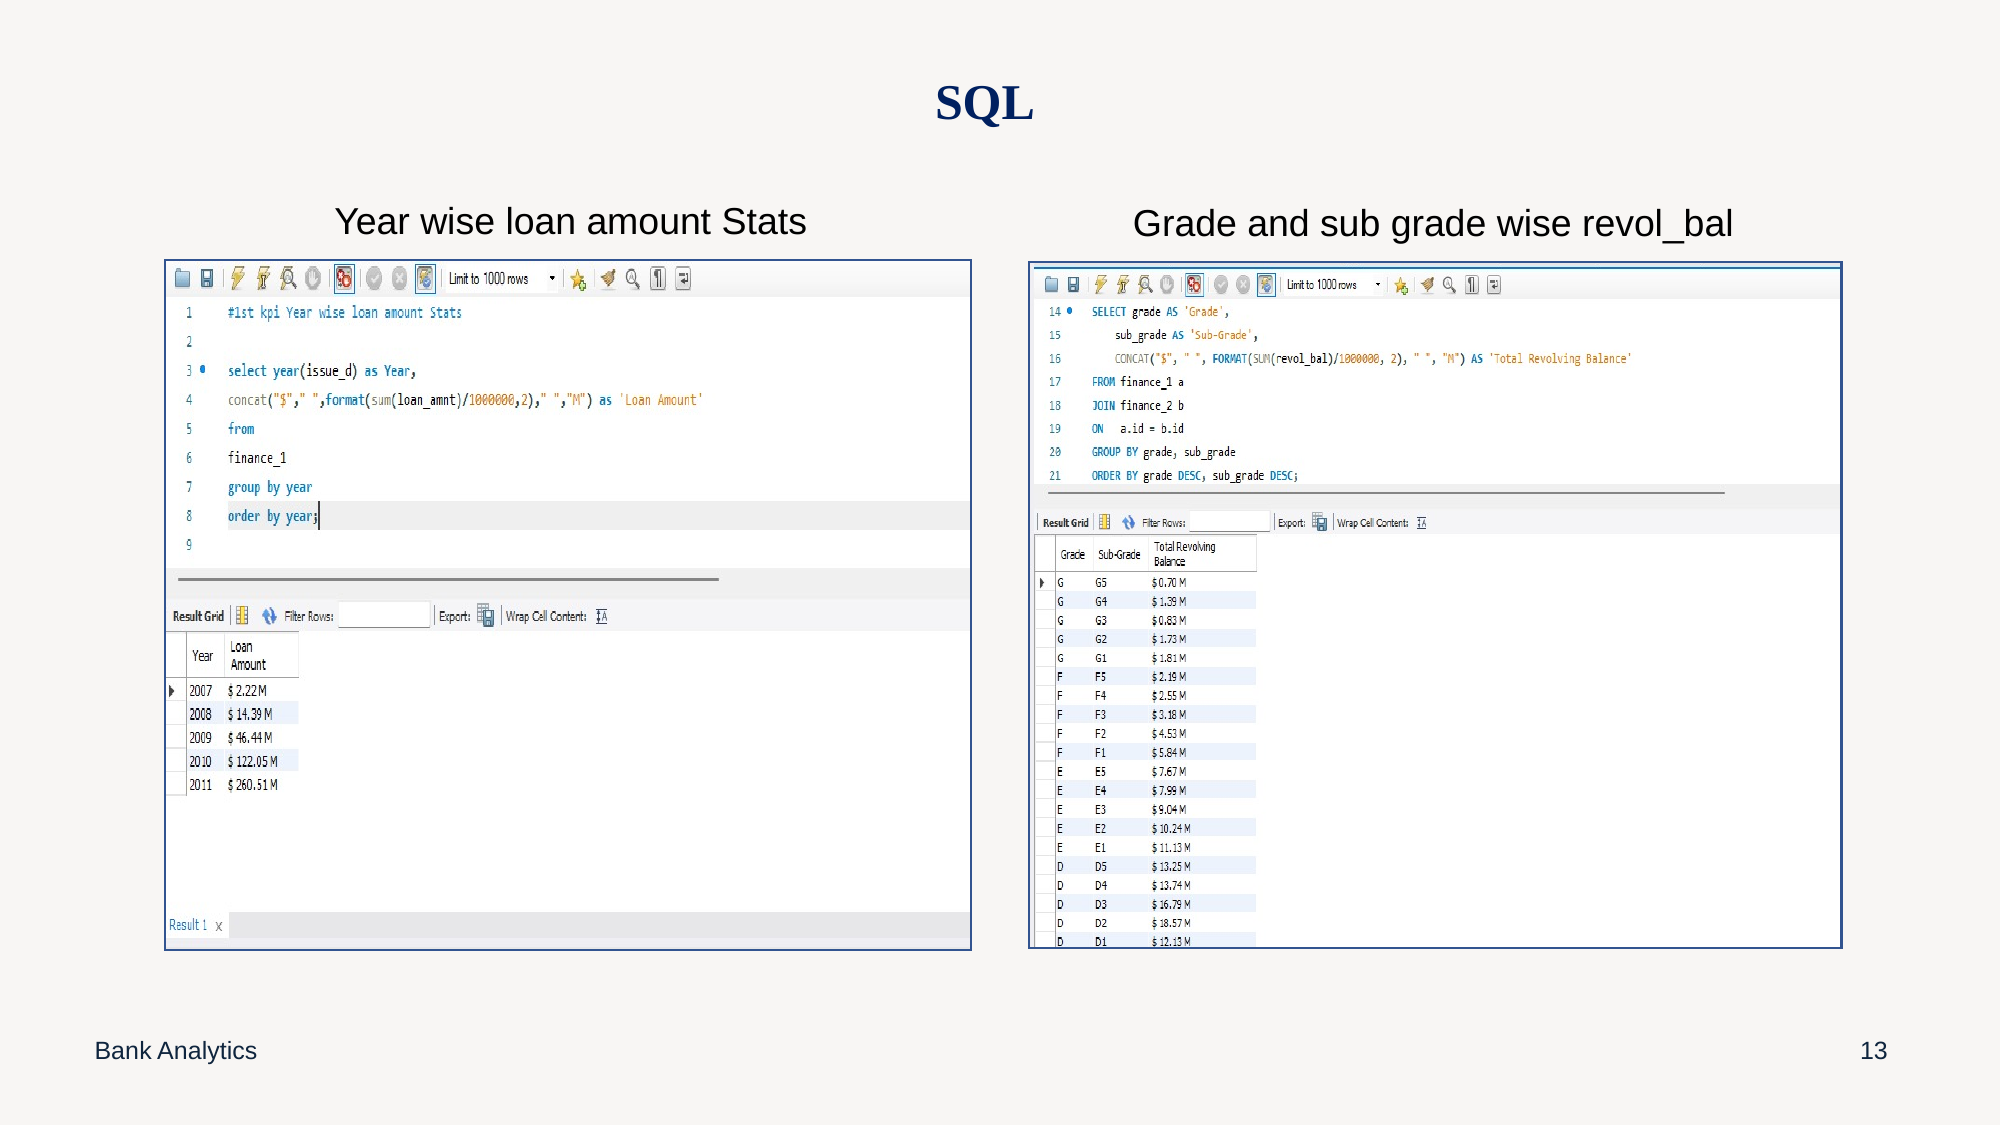

SQL
Year wise loan amount Stats
Grade and sub grade wise revol_bal

Bank Analytics
13